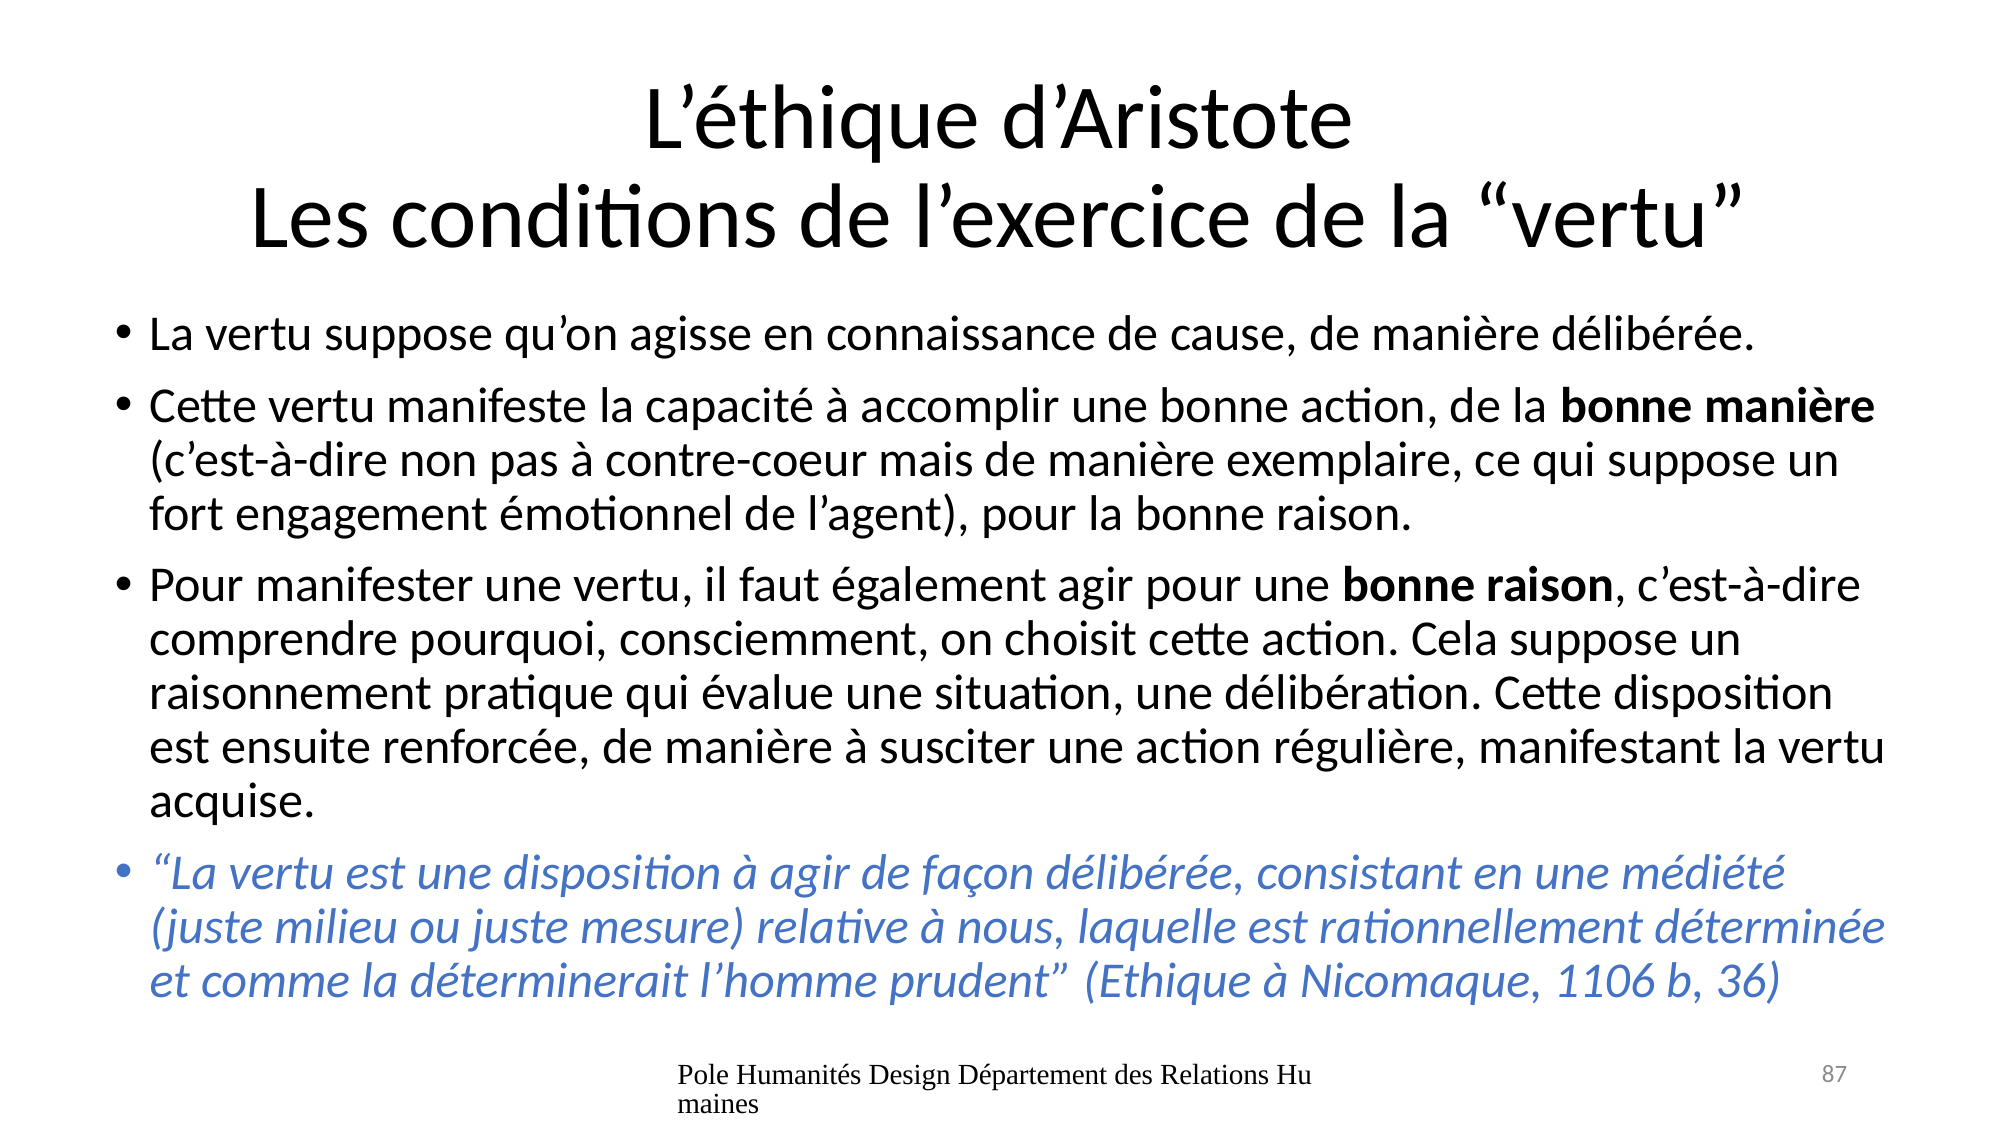

# L’éthique d’Aristote Les conditions de l’exercice de la “vertu”
La vertu suppose qu’on agisse en connaissance de cause, de manière délibérée.
Cette vertu manifeste la capacité à accomplir une bonne action, de la bonne manière (c’est-à-dire non pas à contre-coeur mais de manière exemplaire, ce qui suppose un fort engagement émotionnel de l’agent), pour la bonne raison.
Pour manifester une vertu, il faut également agir pour une bonne raison, c’est-à-dire comprendre pourquoi, consciemment, on choisit cette action. Cela suppose un raisonnement pratique qui évalue une situation, une délibération. Cette disposition est ensuite renforcée, de manière à susciter une action régulière, manifestant la vertu acquise.
“La vertu est une disposition à agir de façon délibérée, consistant en une médiété (juste milieu ou juste mesure) relative à nous, laquelle est rationnellement déterminée et comme la déterminerait l’homme prudent” (Ethique à Nicomaque, 1106 b, 36)

Pole Humanités Design Département des Relations Humaines
87